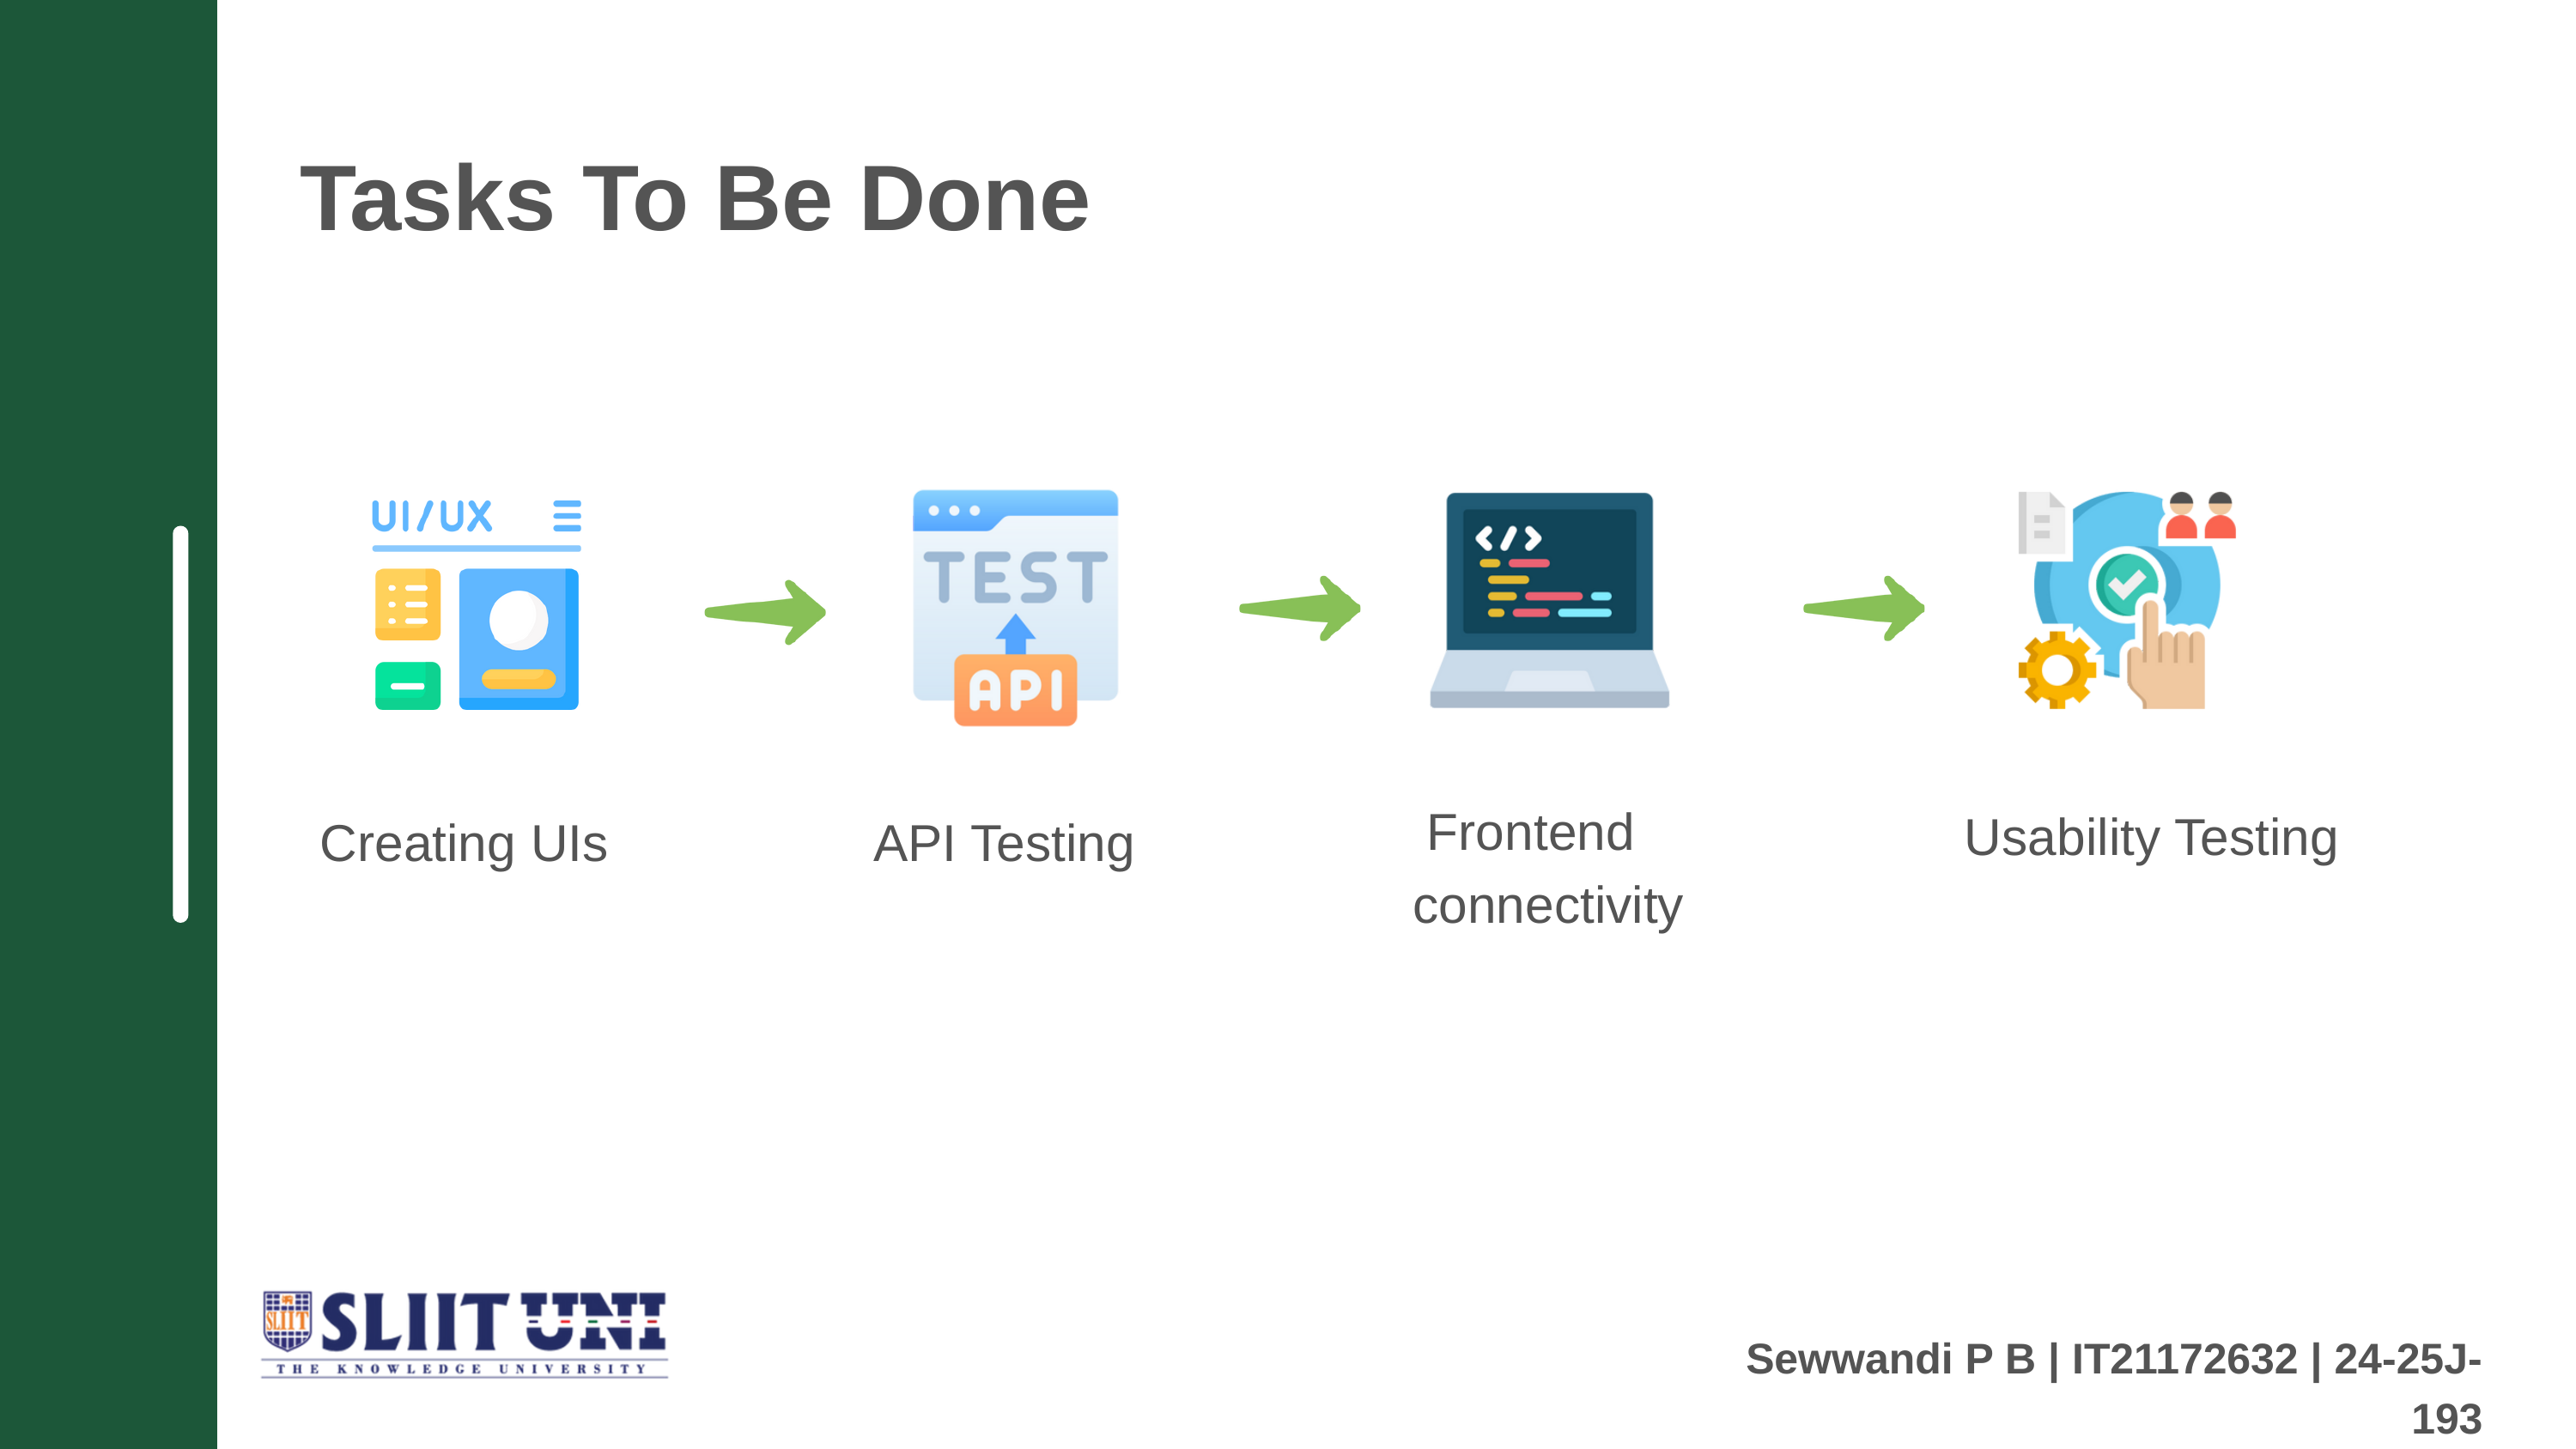

Tasks To Be Done

 Frontend
connectivity
Usability Testing
Creating UIs
API Testing

Sewwandi P B | IT21172632 | 24-25J-193